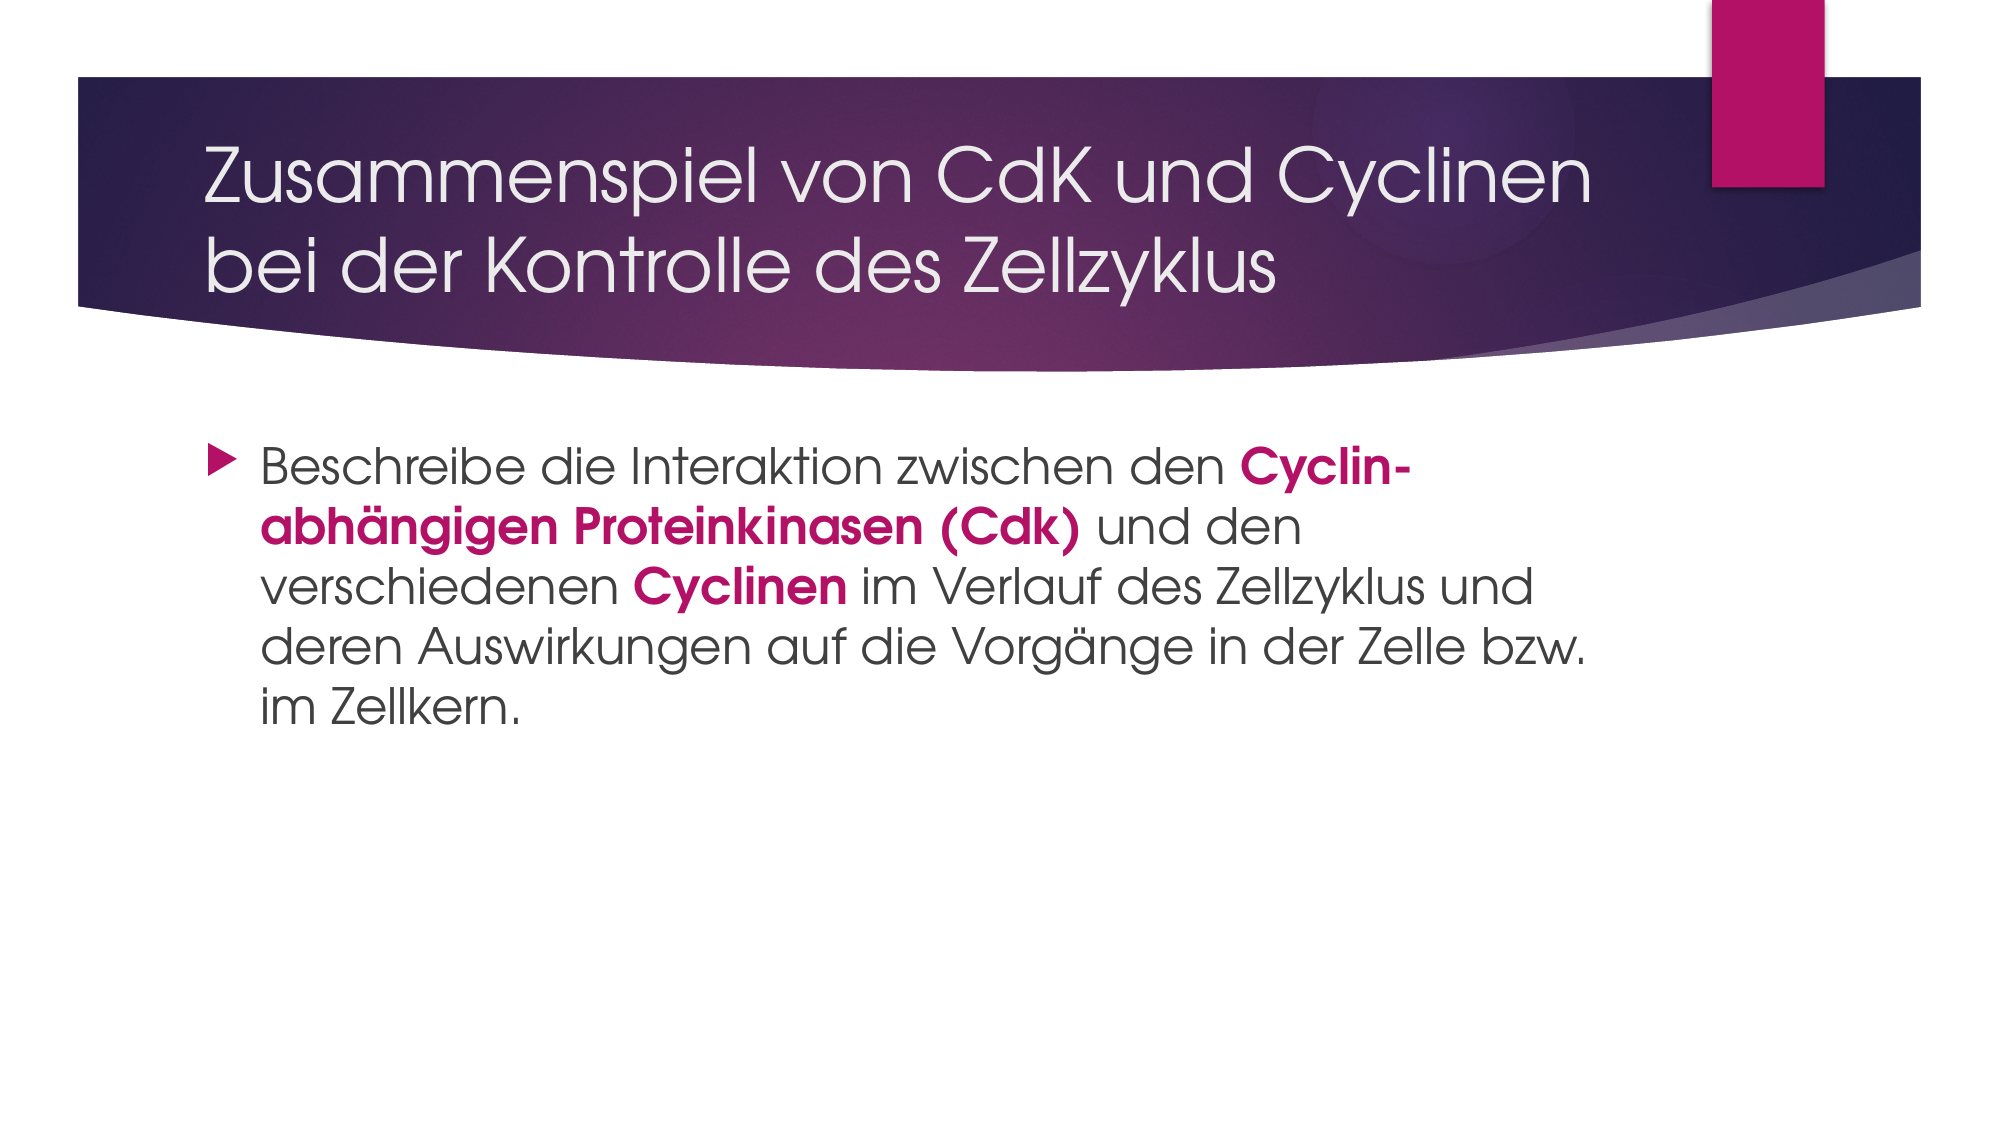

# Zusammenspiel von CdK und Cyclinen bei der Kontrolle des Zellzyklus
Beschreibe die Interaktion zwischen den Cyclin-abhängigen Proteinkinasen (Cdk) und den verschiedenen Cyclinen im Verlauf des Zellzyklus und deren Auswirkungen auf die Vorgänge in der Zelle bzw. im Zellkern.